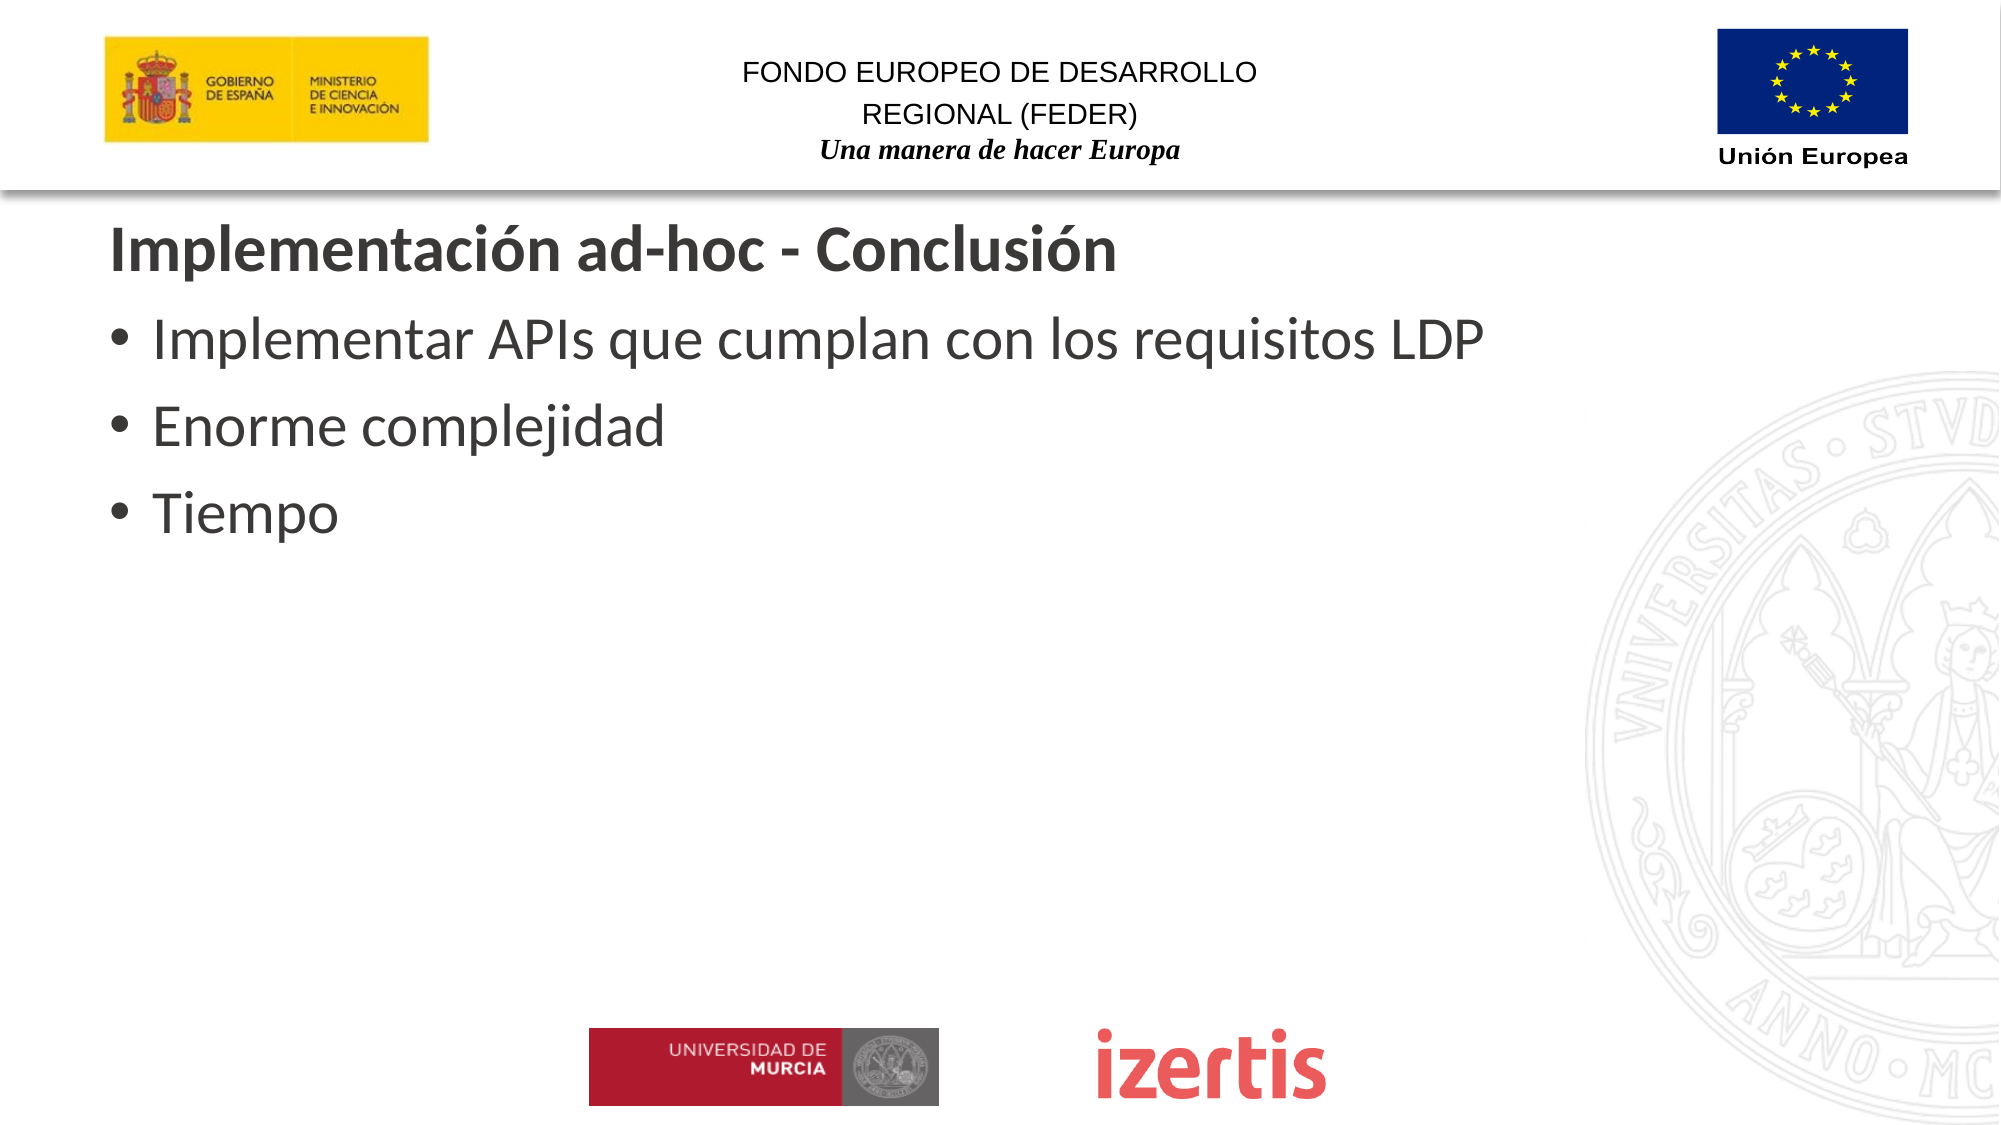

Implementación ad-hoc - Conclusión
Implementar APIs que cumplan con los requisitos LDP
Enorme complejidad
Tiempo